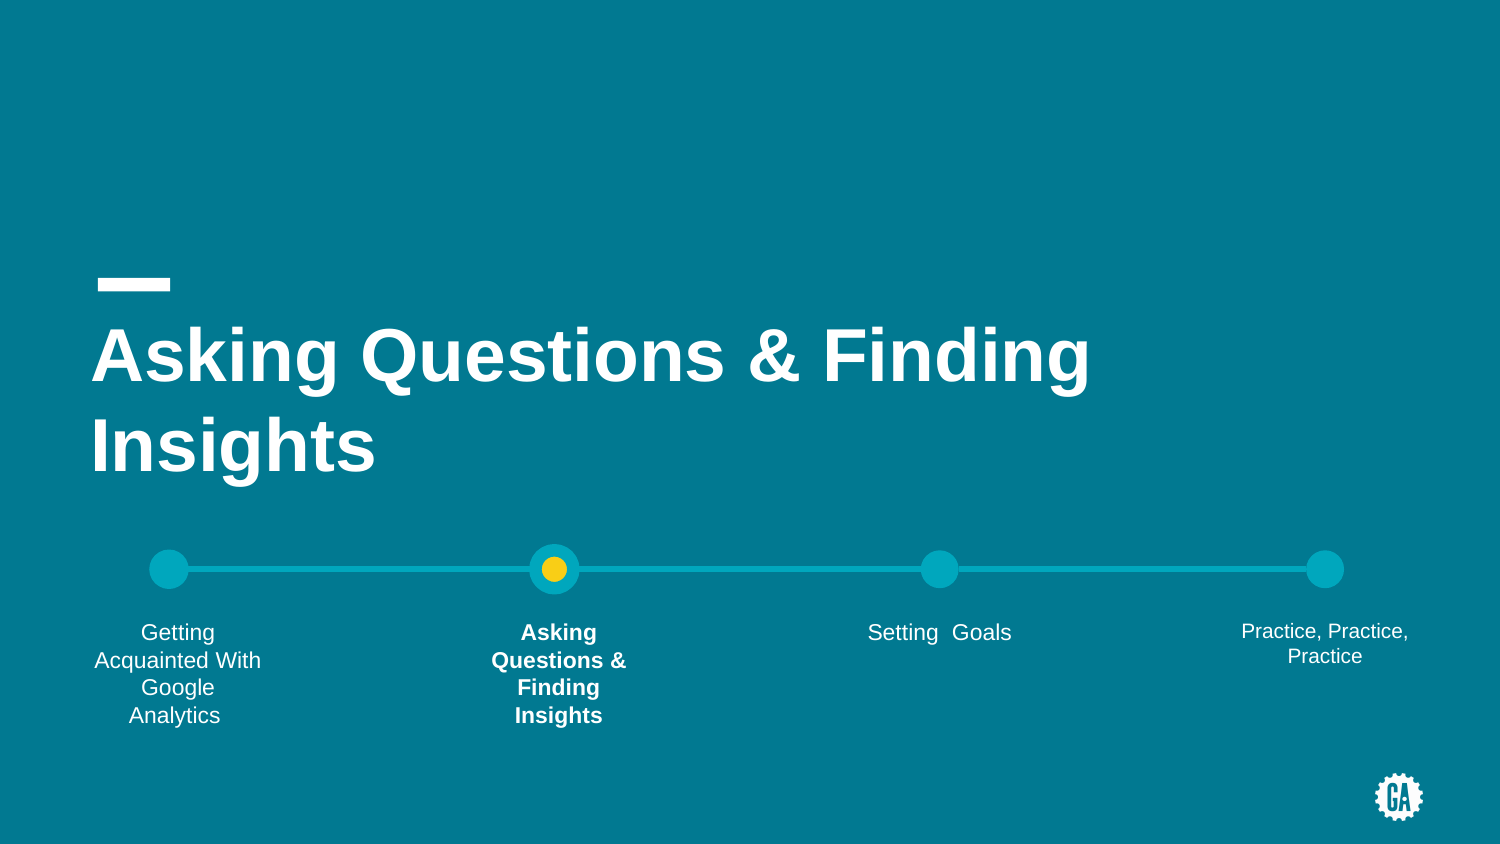

# Asking Questions & Finding Insights

Getting Acquainted With Google Analytics
Asking Questions & Finding Insights
Setting  Goals
Practice, Practice, Practice